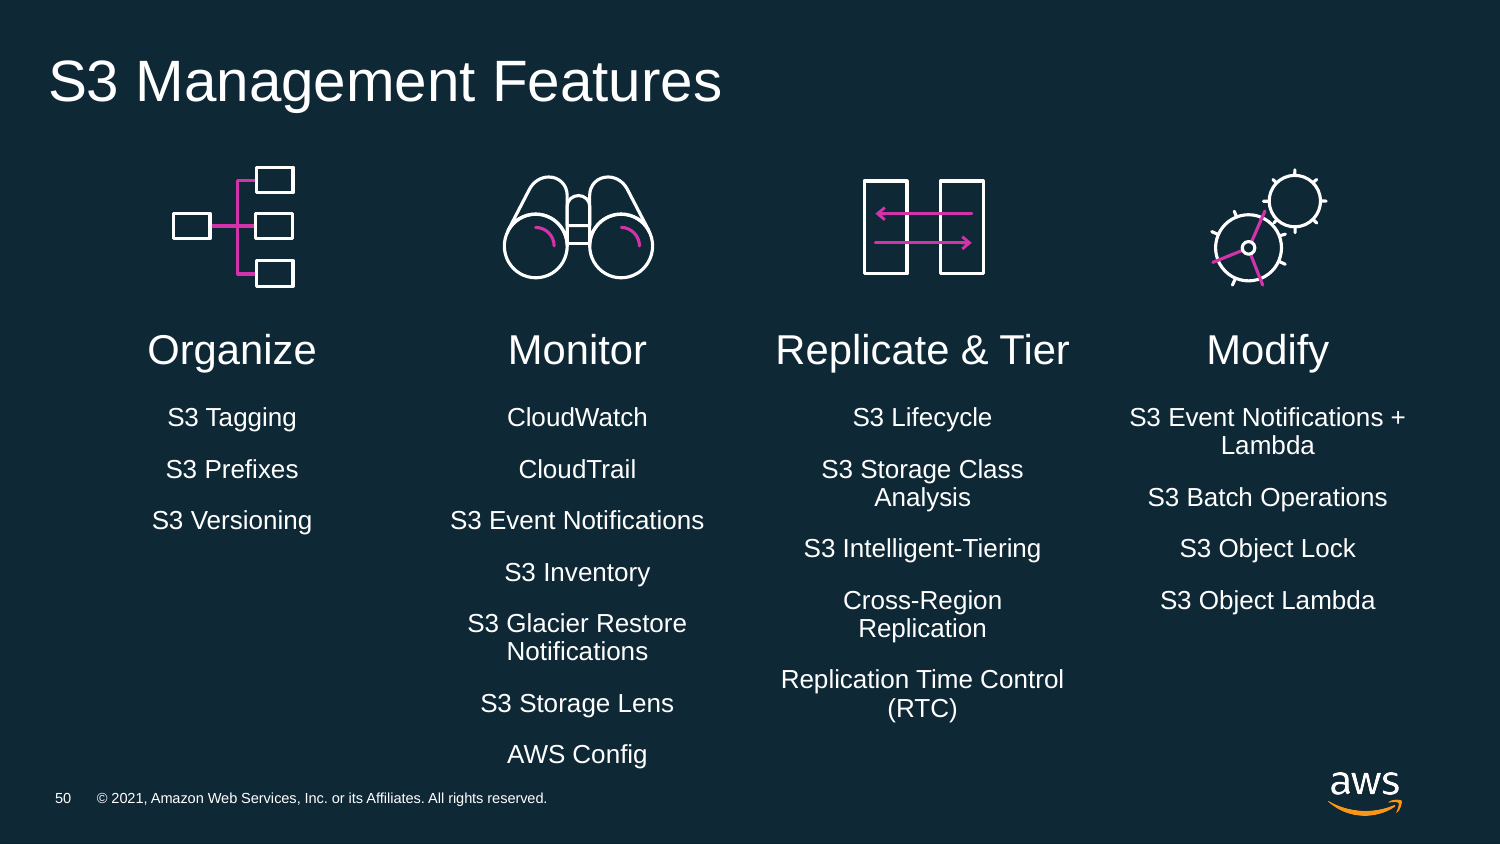

# S3 Management Features

Organize
Monitor
Replicate & Tier
Modify
S3 Lifecycle
S3 Storage Class Analysis
S3 Intelligent-Tiering
Cross-Region Replication
Replication Time Control (RTC)
S3 Event Notifications + Lambda
S3 Batch Operations
S3 Object Lock
S3 Object Lambda
S3 Tagging
S3 Prefixes
S3 Versioning
CloudWatch
CloudTrail
S3 Event Notifications
S3 Inventory
S3 Glacier Restore Notifications
S3 Storage Lens
AWS Config